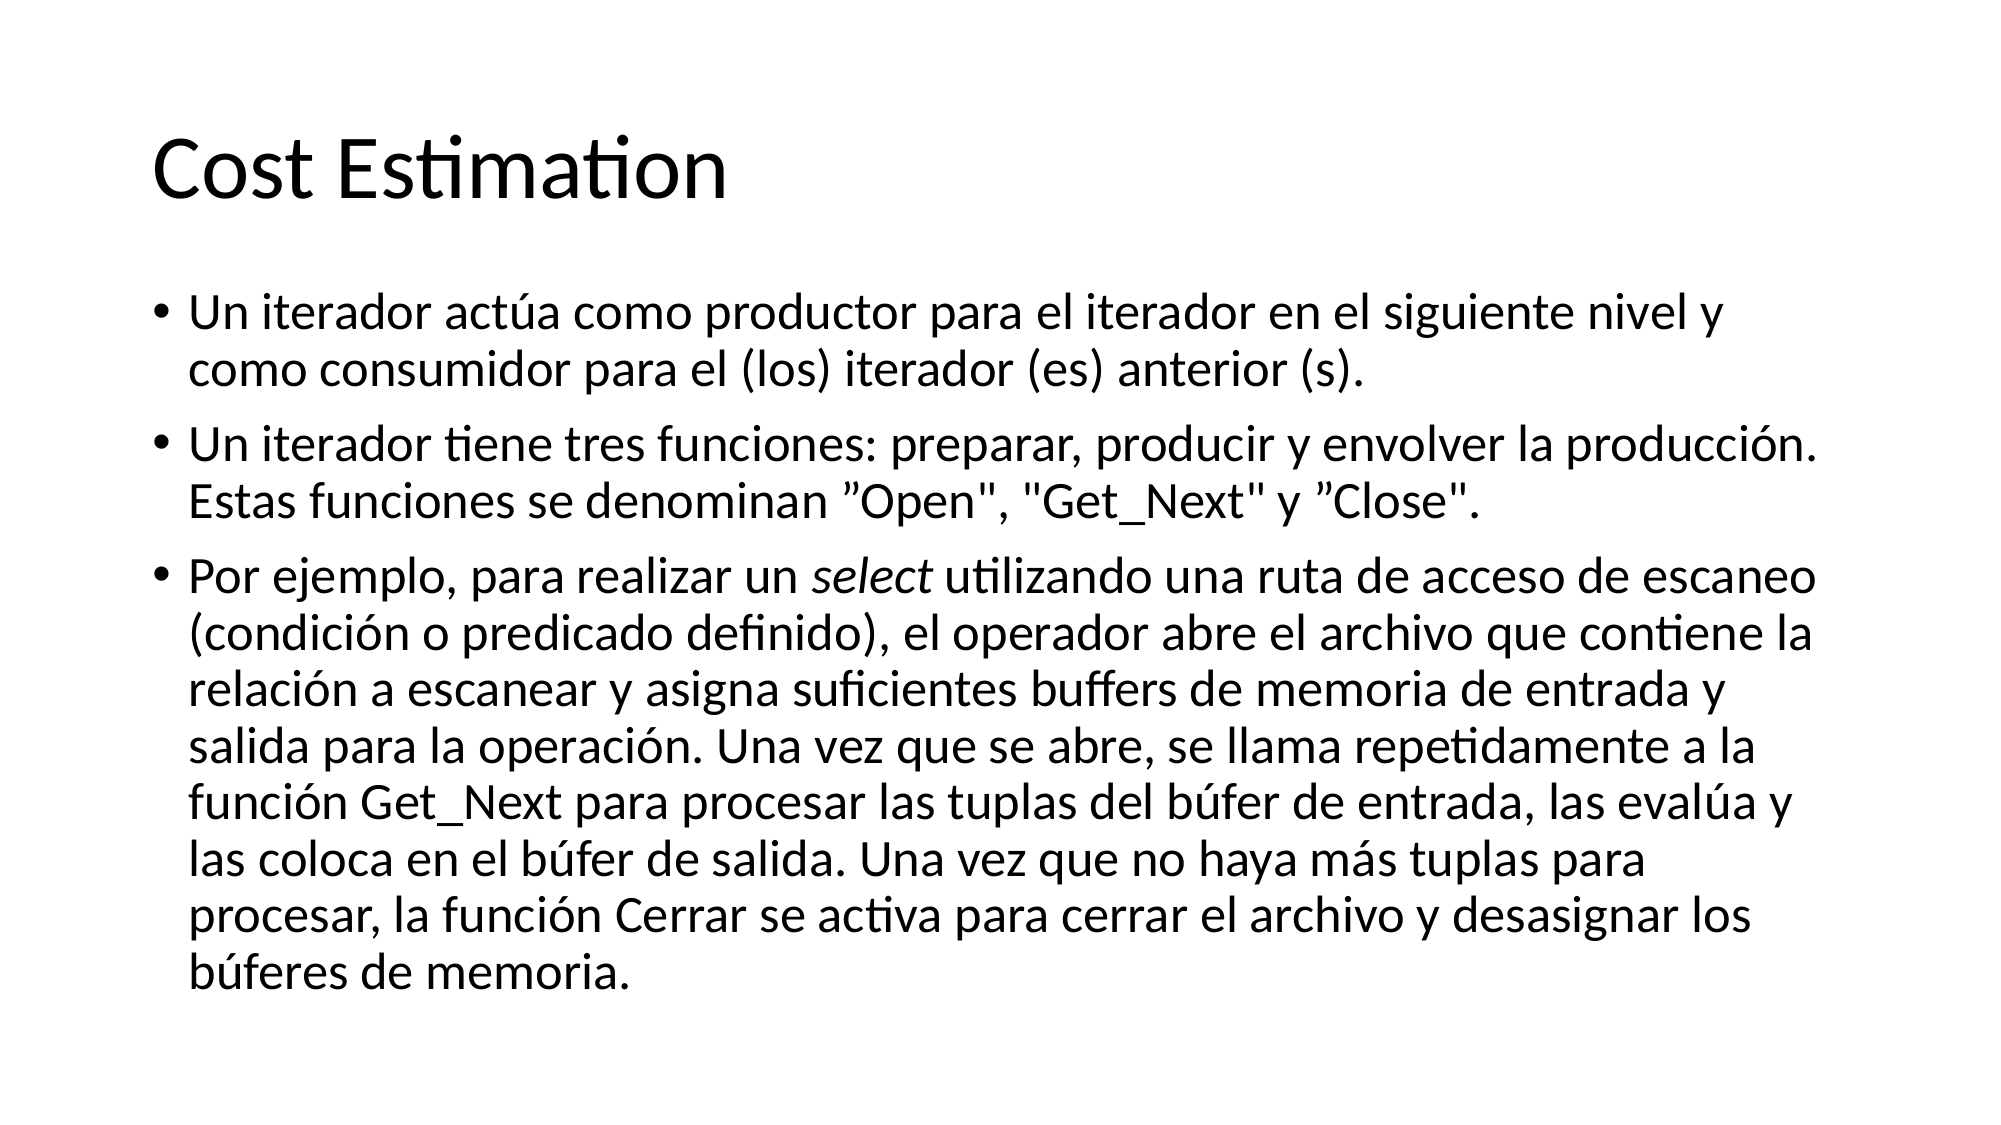

# Cost Estimation
Un iterador actúa como productor para el iterador en el siguiente nivel y como consumidor para el (los) iterador (es) anterior (s).
Un iterador tiene tres funciones: preparar, producir y envolver la producción. Estas funciones se denominan ”Open", "Get_Next" y ”Close".
Por ejemplo, para realizar un select utilizando una ruta de acceso de escaneo (condición o predicado definido), el operador abre el archivo que contiene la relación a escanear y asigna suficientes buffers de memoria de entrada y salida para la operación. Una vez que se abre, se llama repetidamente a la función Get_Next para procesar las tuplas del búfer de entrada, las evalúa y las coloca en el búfer de salida. Una vez que no haya más tuplas para procesar, la función Cerrar se activa para cerrar el archivo y desasignar los búferes de memoria.